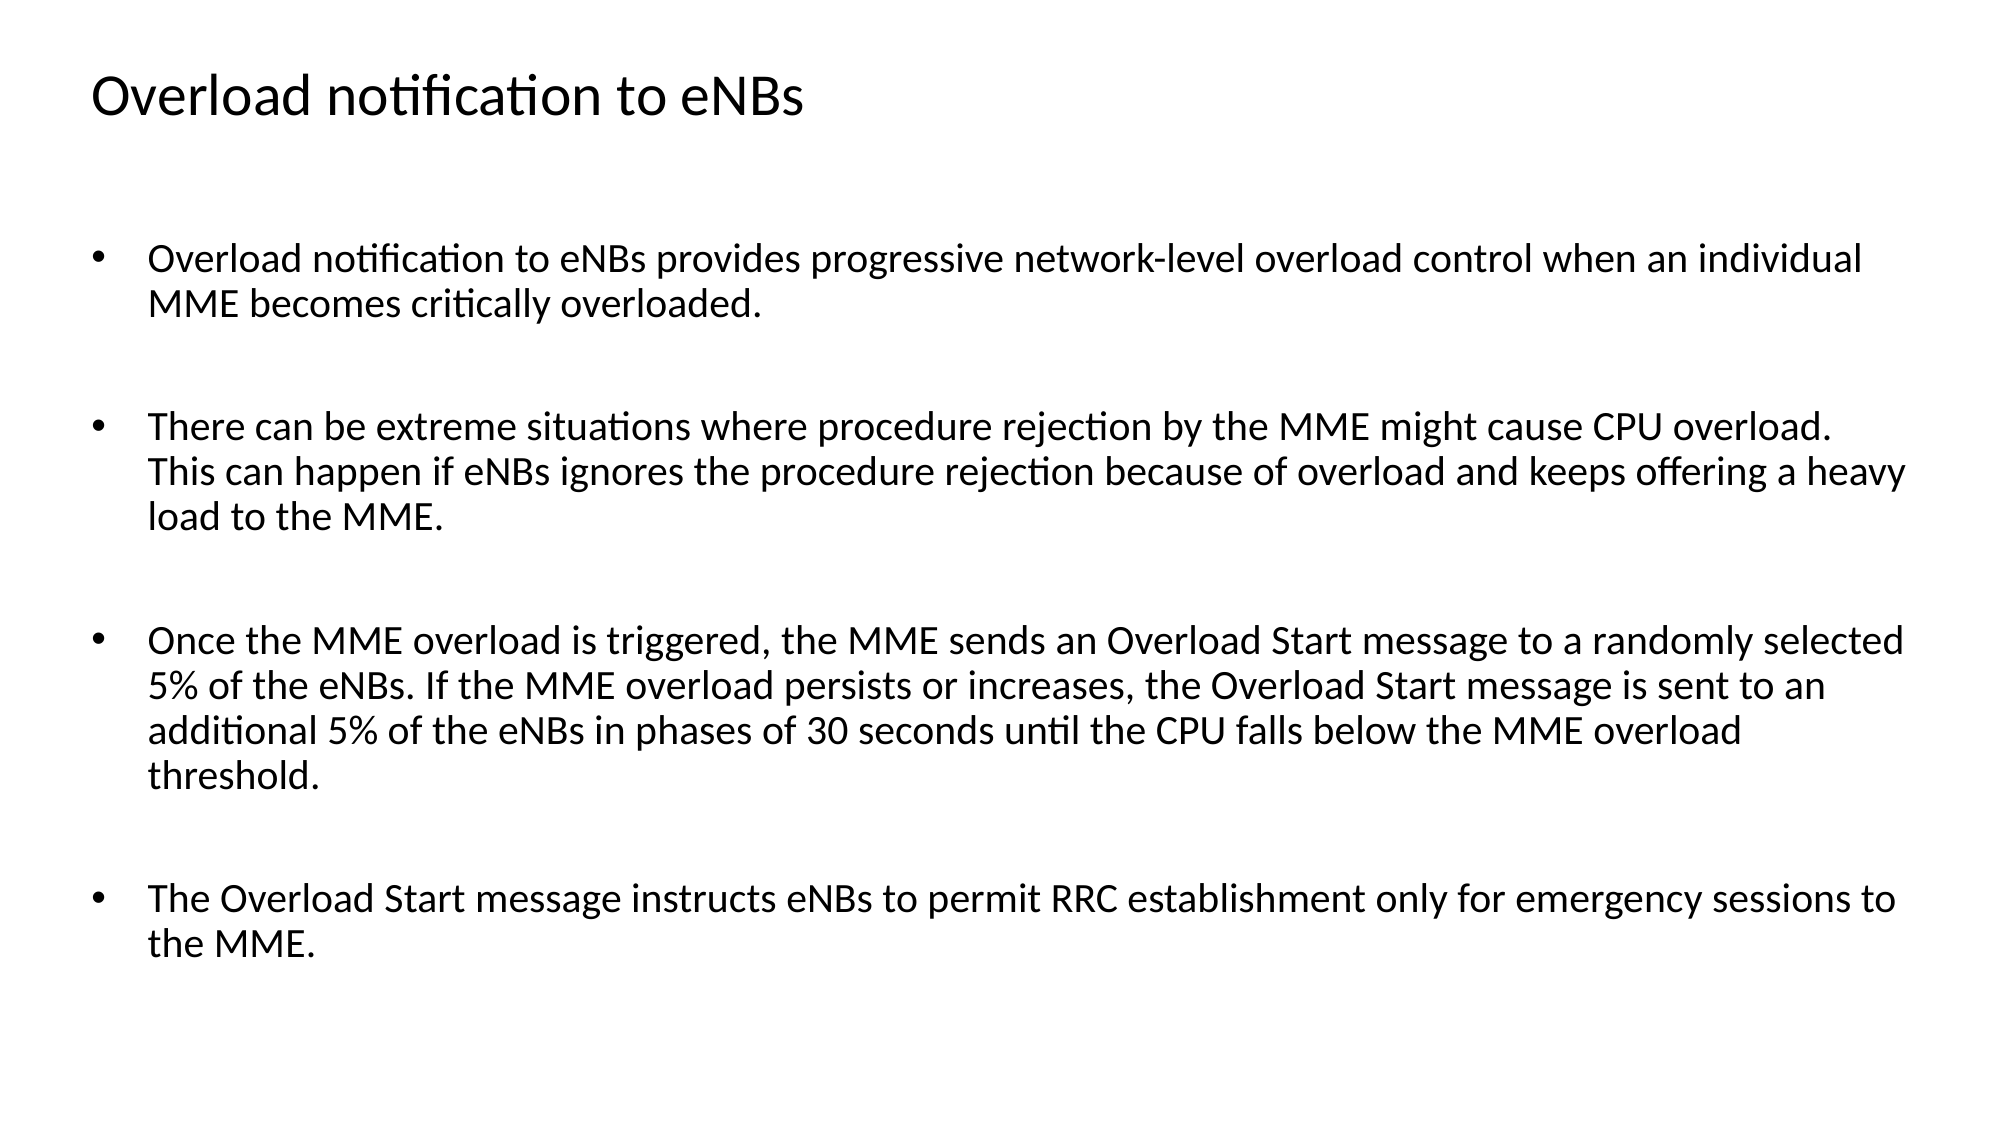

# Overload notification to eNBs

Overload notification to eNBs provides progressive network-level overload control when an individual MME becomes critically overloaded.

There can be extreme situations where procedure rejection by the MME might cause CPU overload. This can happen if eNBs ignores the procedure rejection because of overload and keeps offering a heavy load to the MME.

Once the MME overload is triggered, the MME sends an Overload Start message to a randomly selected 5% of the eNBs. If the MME overload persists or increases, the Overload Start message is sent to an additional 5% of the eNBs in phases of 30 seconds until the CPU falls below the MME overload threshold.

The Overload Start message instructs eNBs to permit RRC establishment only for emergency sessions to the MME.